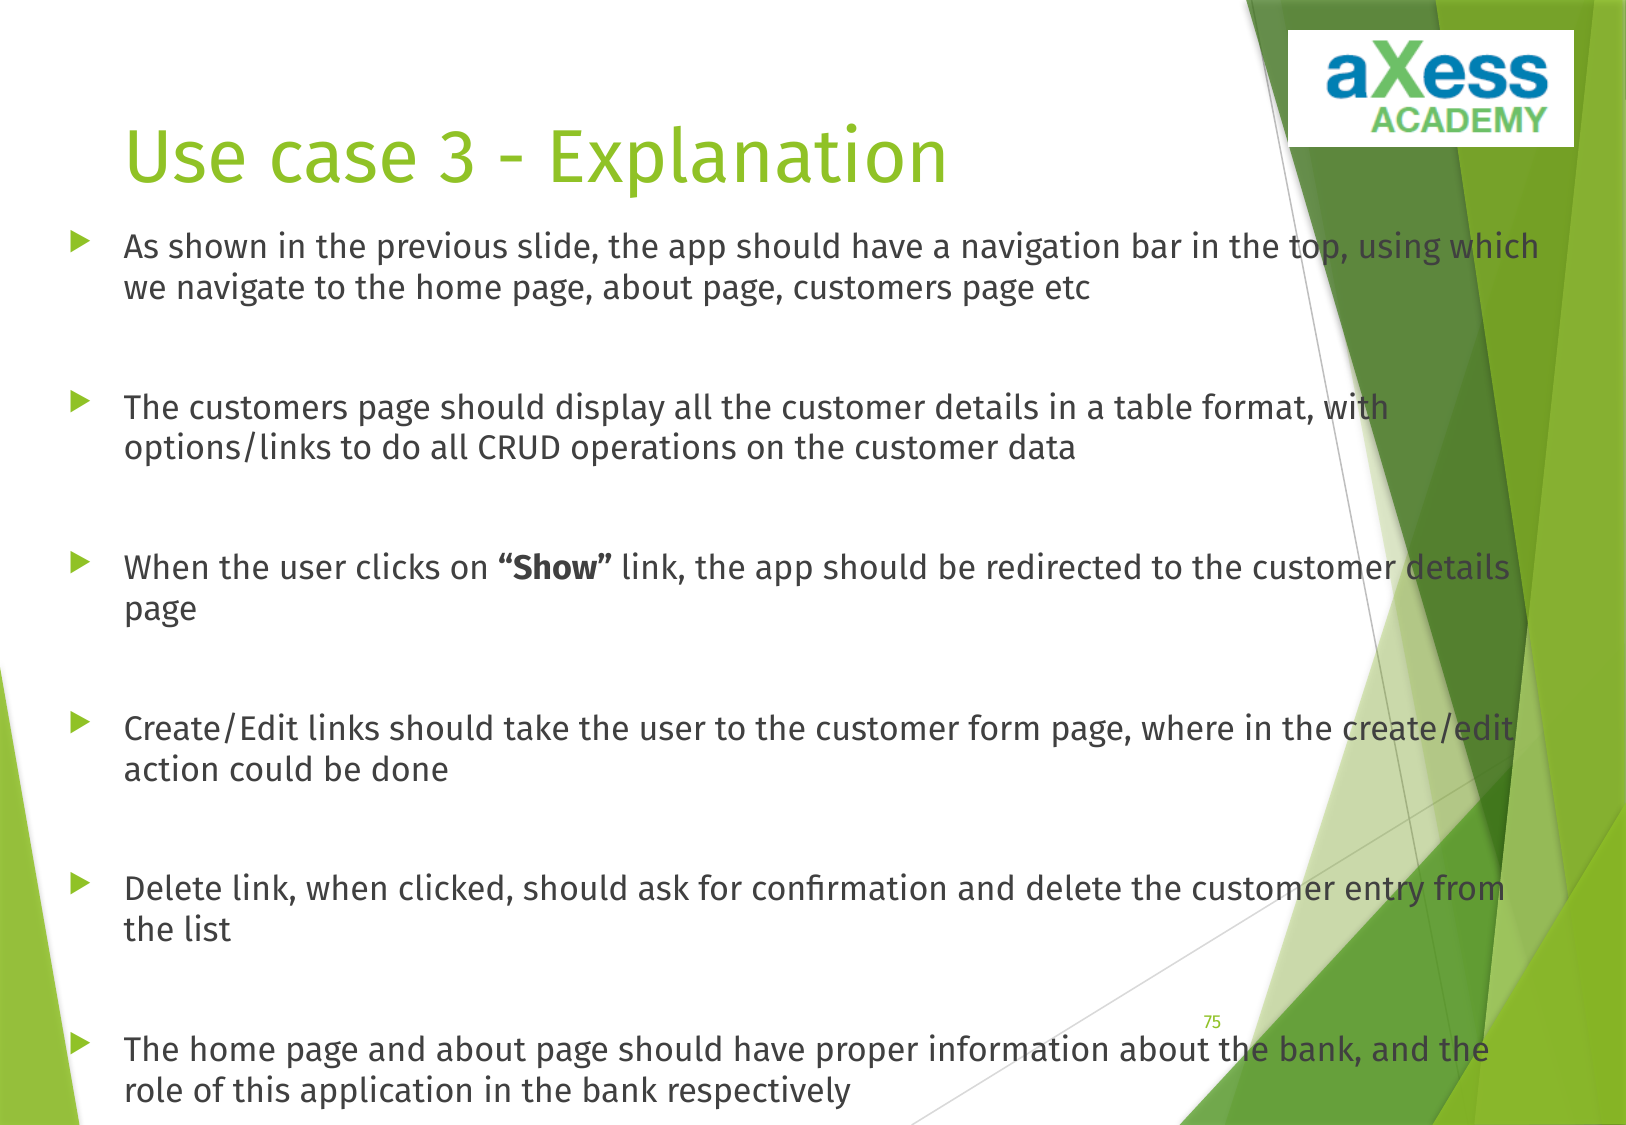

# Use case 3 - Explanation
As shown in the previous slide, the app should have a navigation bar in the top, using which we navigate to the home page, about page, customers page etc

The customers page should display all the customer details in a table format, with options/links to do all CRUD operations on the customer data

When the user clicks on “Show” link, the app should be redirected to the customer details page

Create/Edit links should take the user to the customer form page, where in the create/edit action could be done

Delete link, when clicked, should ask for confirmation and delete the customer entry from the list

The home page and about page should have proper information about the bank, and the role of this application in the bank respectively

75